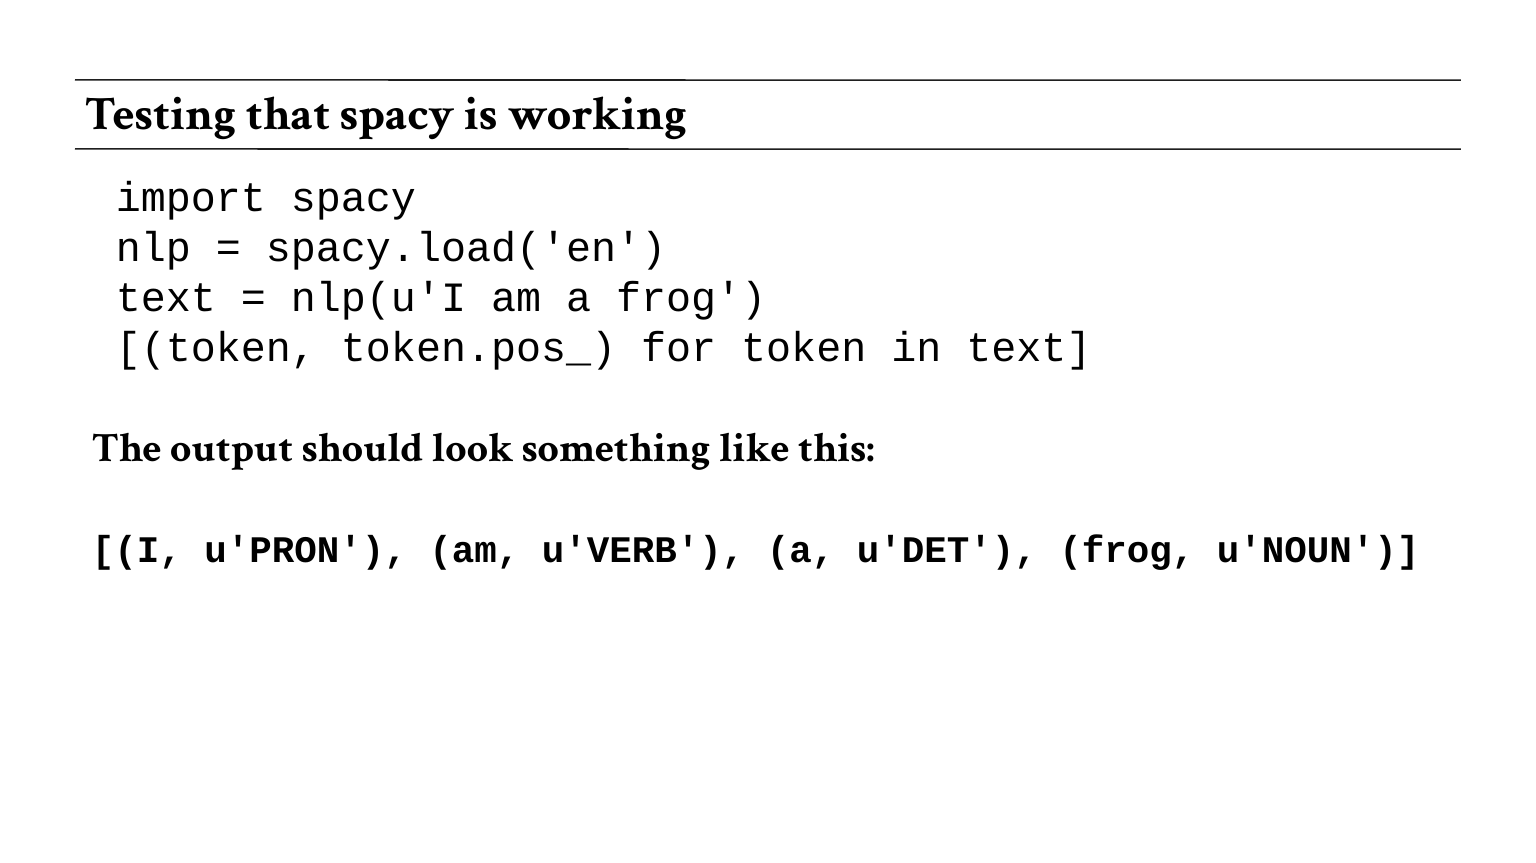

# Testing that spacy is working
import spacy
nlp = spacy.load('en')
text = nlp(u'I am a frog')
[(token, token.pos_) for token in text]

The output should look something like this:

[(I, u'PRON'), (am, u'VERB'), (a, u'DET'), (frog, u'NOUN')]